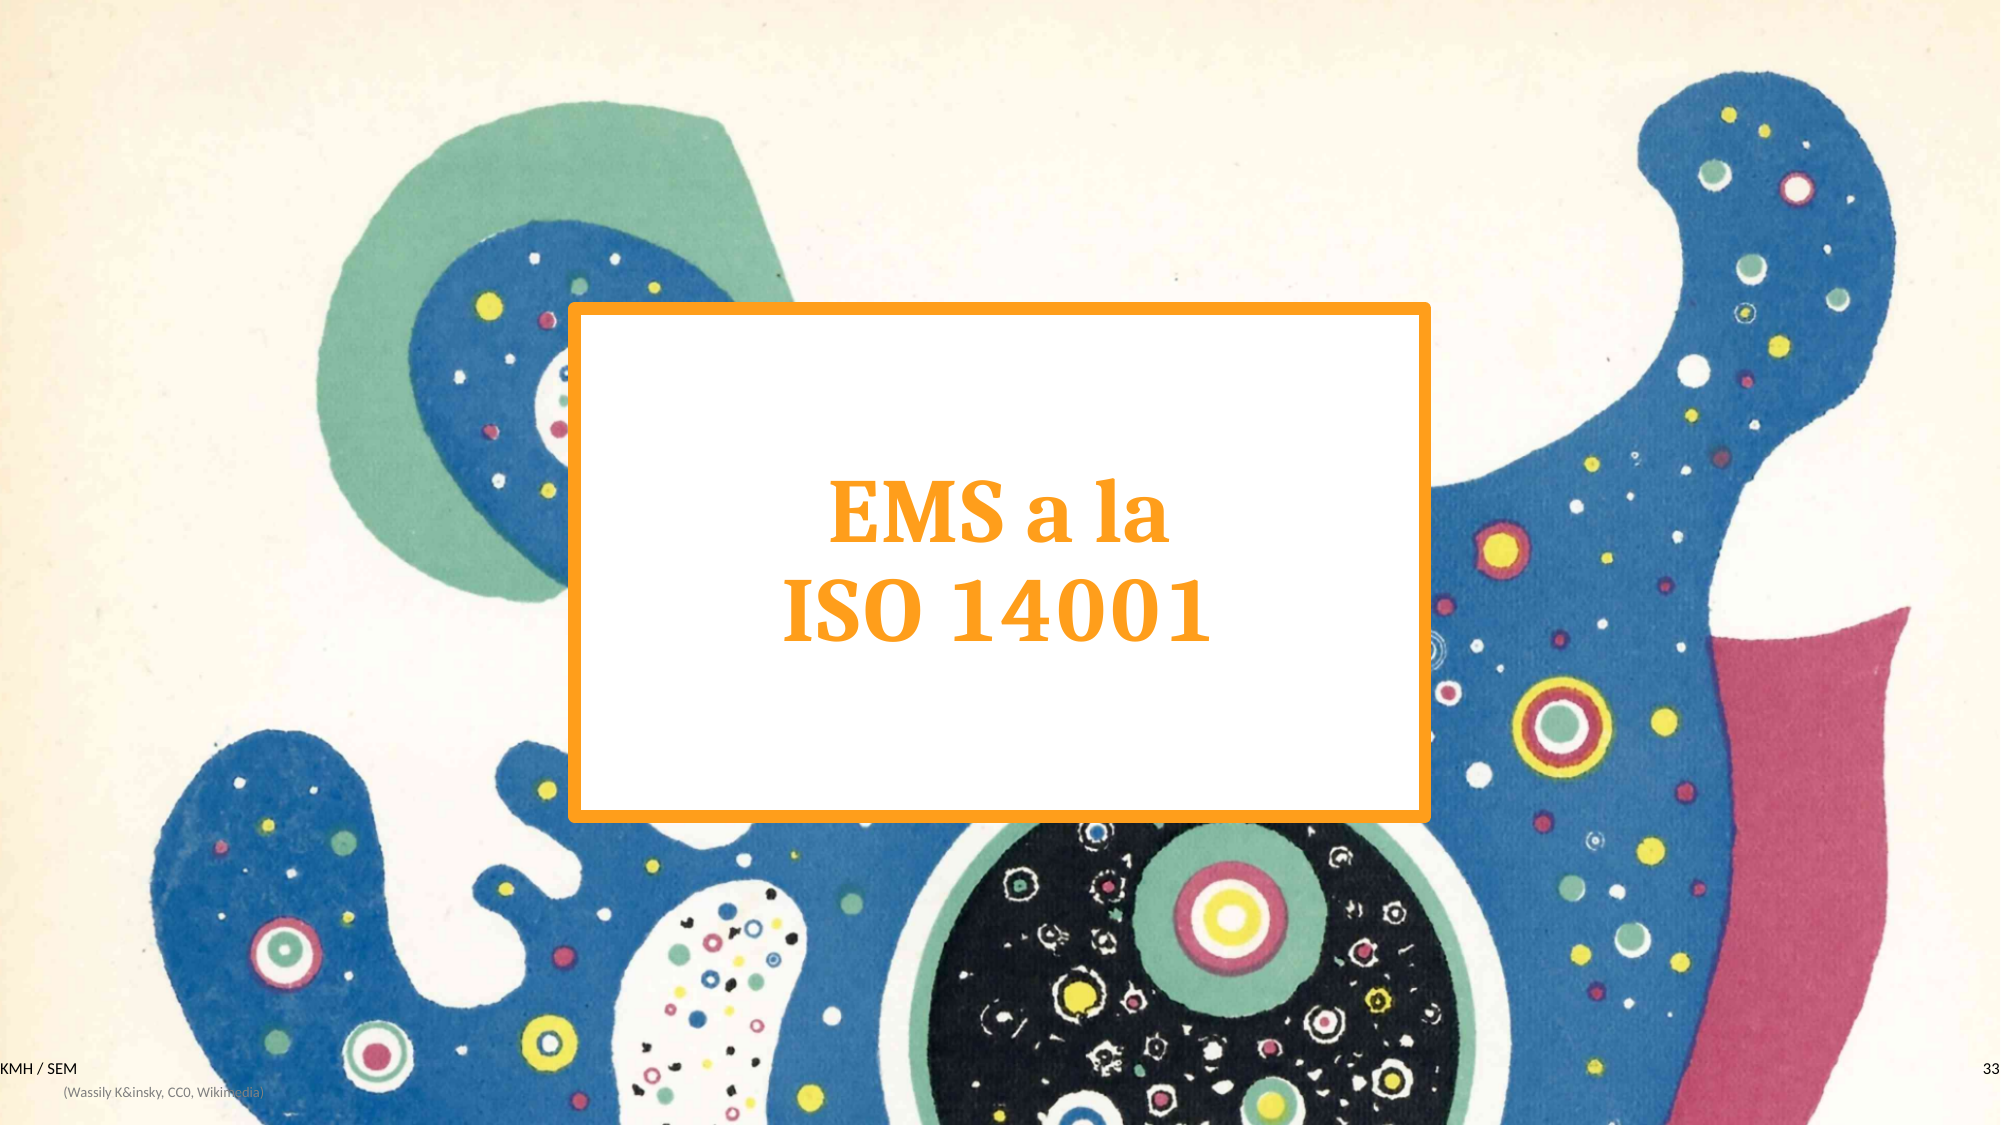

# EMS a la ISO 14001
KMH / SEM
33